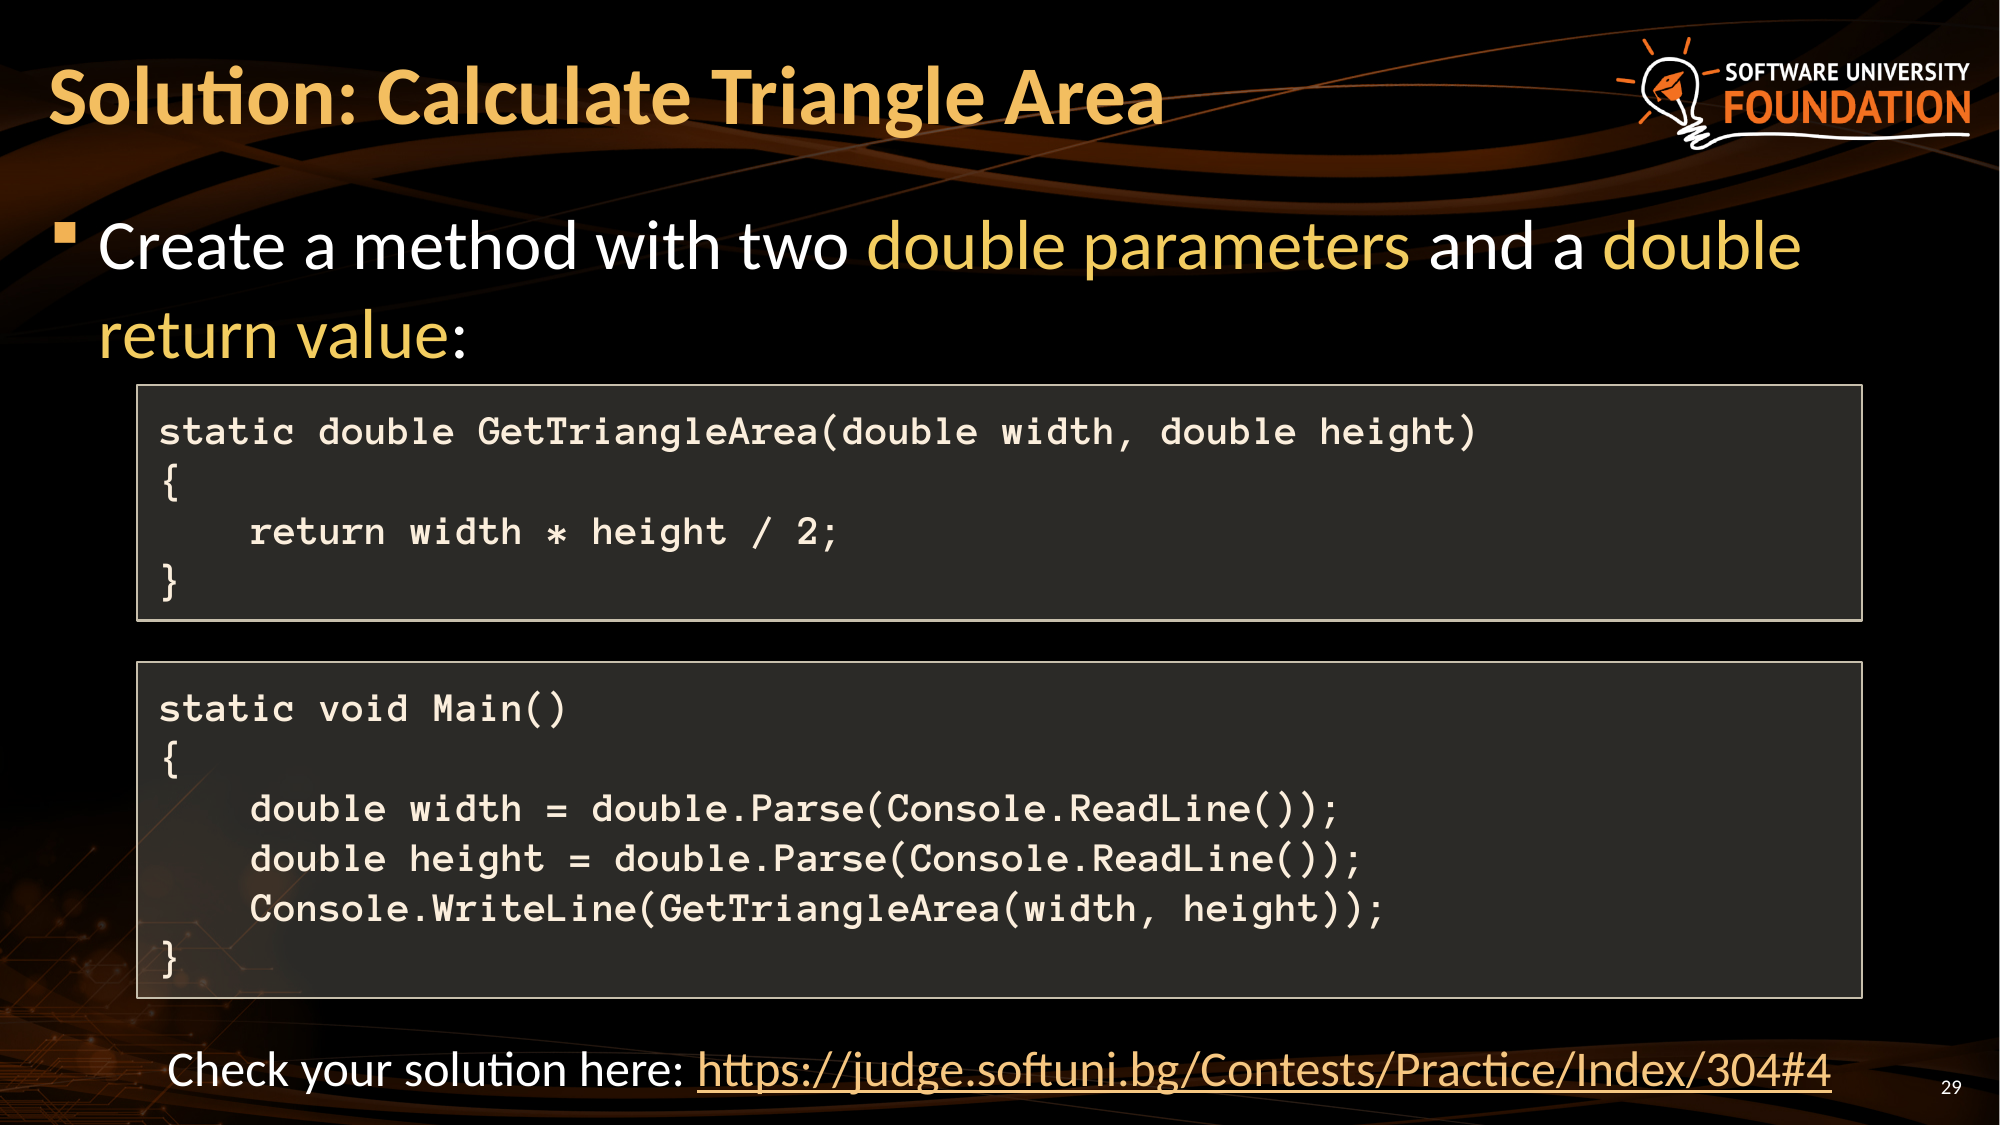

# Solution: Calculate Triangle Area
Create a method with two double parameters and a double return value:
static double GetTriangleArea(double width, double height)
{
    return width * height / 2;
}
static void Main()
{
    double width = double.Parse(Console.ReadLine());
    double height = double.Parse(Console.ReadLine());
    Console.WriteLine(GetTriangleArea(width, height));
}
Check your solution here: https://judge.softuni.bg/Contests/Practice/Index/304#4
29